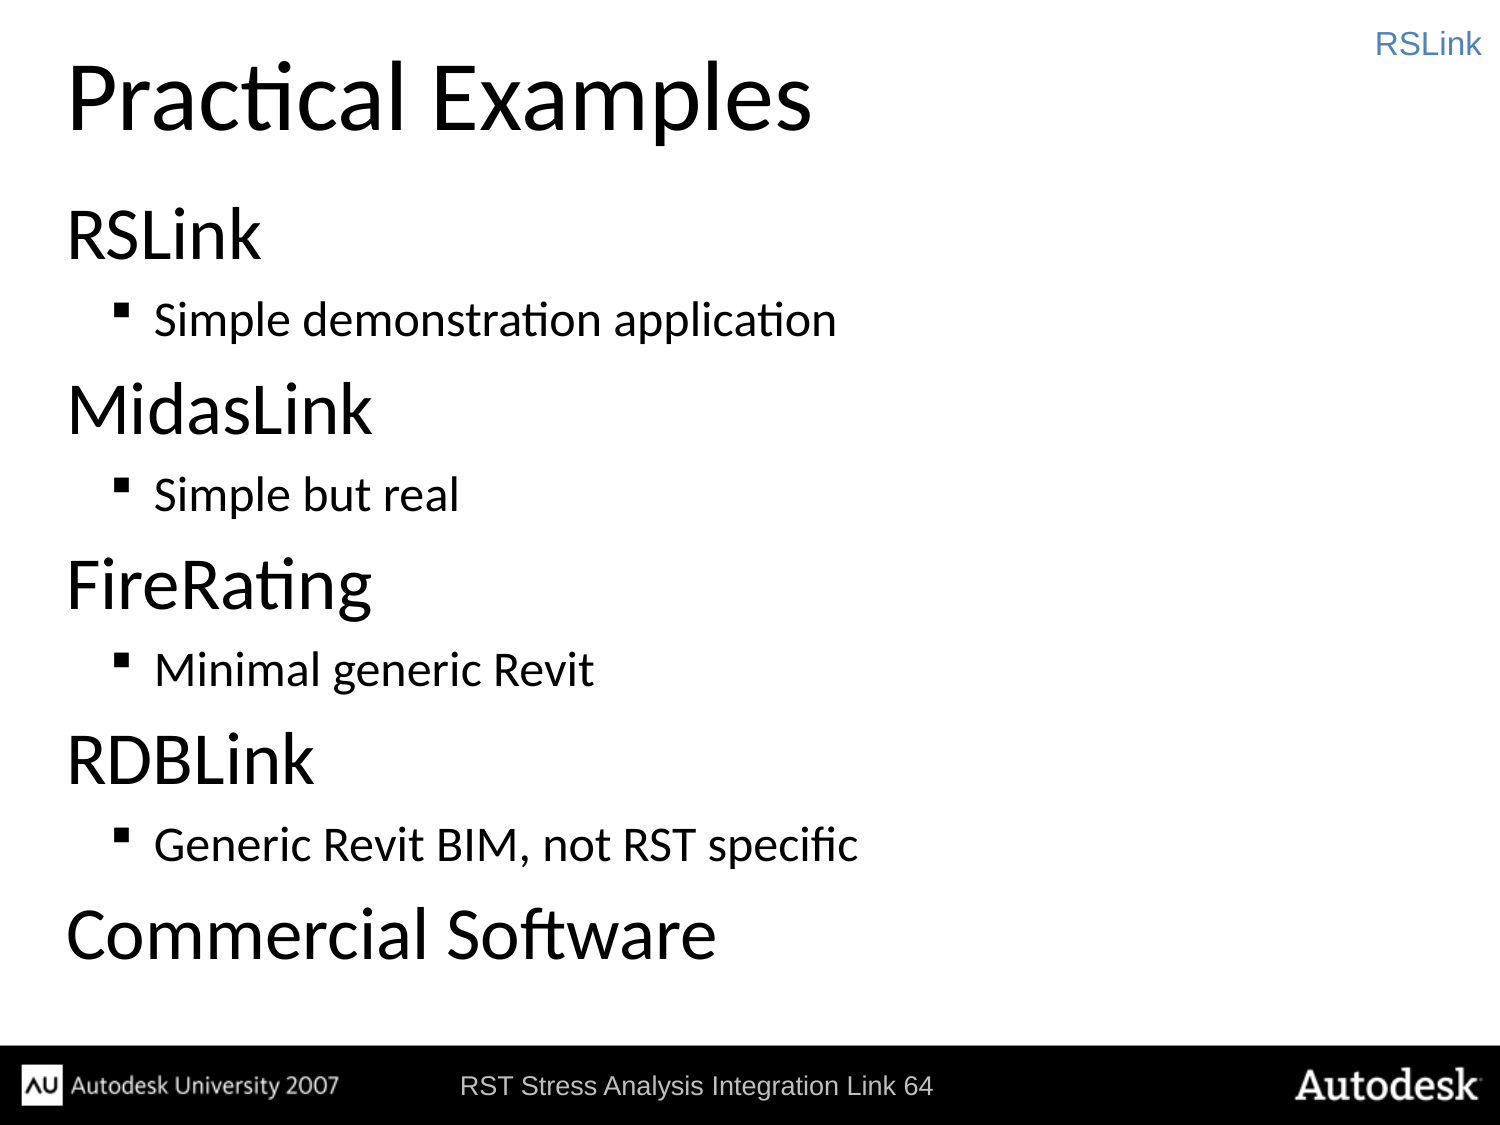

RSLink
# Practical Examples
RSLink
Simple demonstration application
MidasLink
Simple but real
FireRating
Minimal generic Revit
RDBLink
Generic Revit BIM, not RST specific
Commercial Software